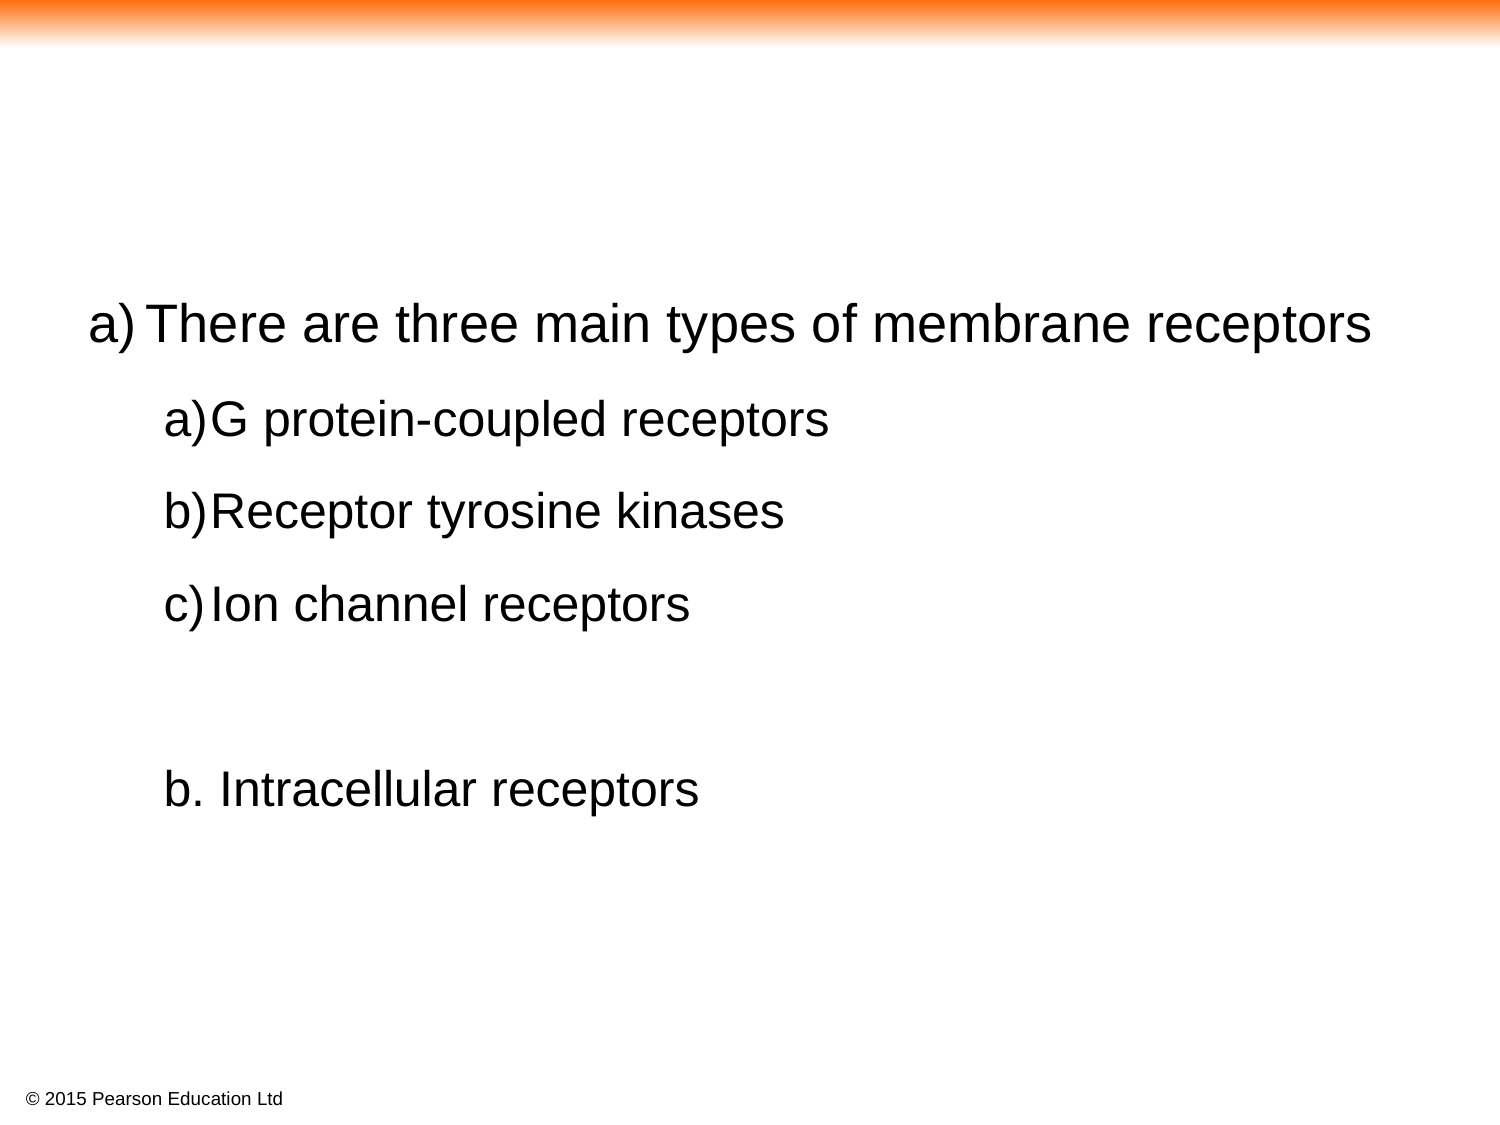

There are three main types of membrane receptors
G protein-coupled receptors
Receptor tyrosine kinases
Ion channel receptors

b. Intracellular receptors